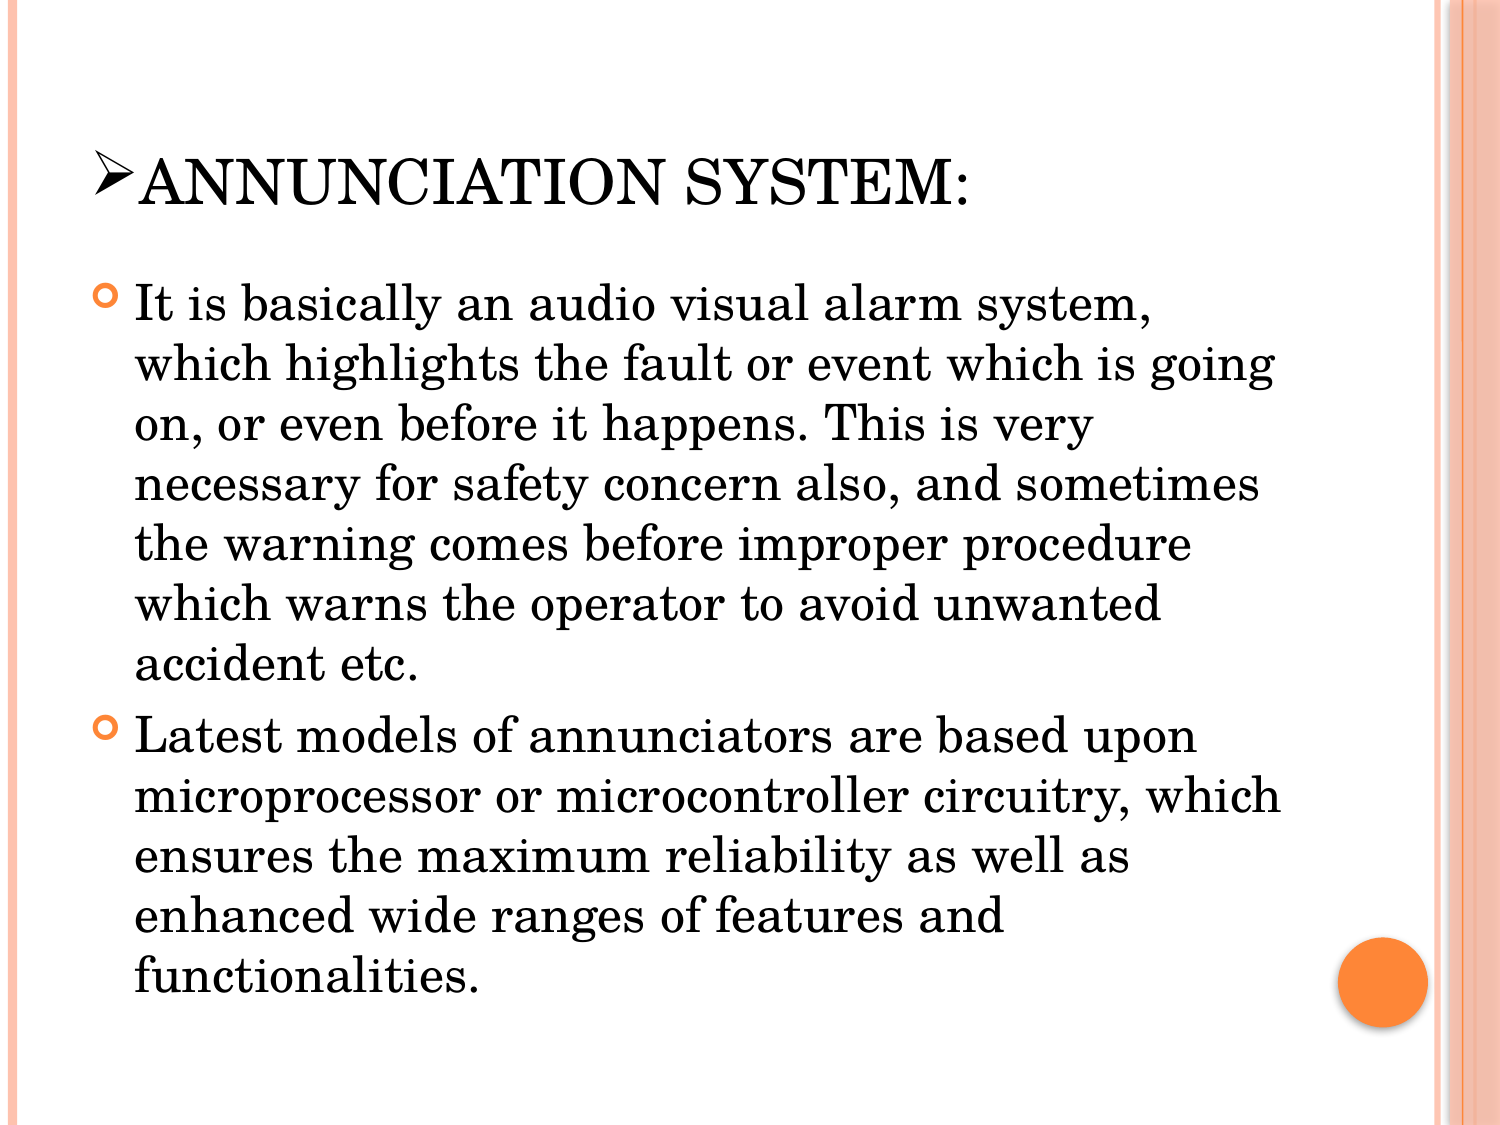

# Annunciation system:
It is basically an audio visual alarm system, which highlights the fault or event which is going on, or even before it happens. This is very necessary for safety concern also, and sometimes the warning comes before improper procedure which warns the operator to avoid unwanted accident etc.
Latest models of annunciators are based upon microprocessor or microcontroller circuitry, which ensures the maximum reliability as well as enhanced wide ranges of features and functionalities.